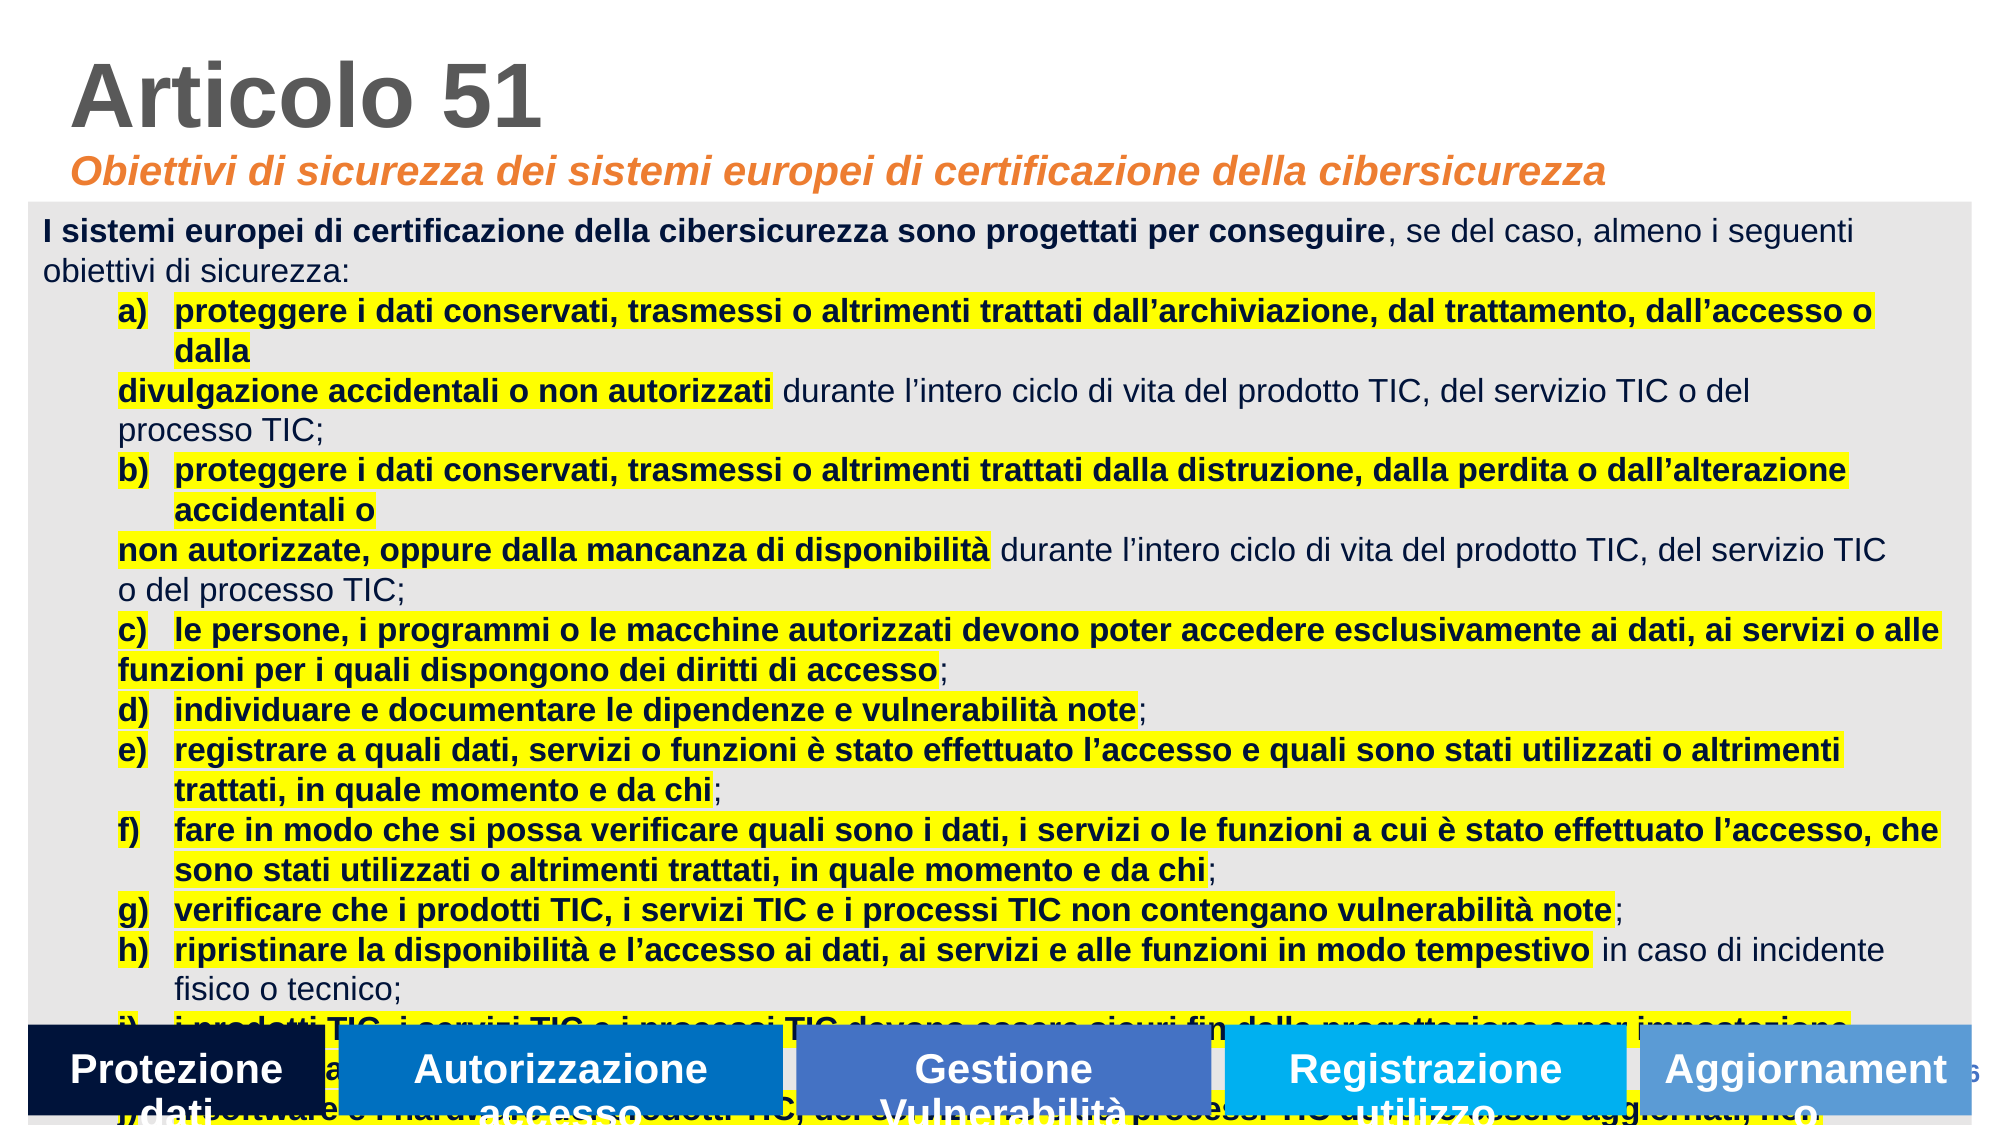

Articolo 51
Obiettivi di sicurezza dei sistemi europei di certificazione della cibersicurezza
I sistemi europei di certificazione della cibersicurezza sono progettati per conseguire, se del caso, almeno i seguenti
obiettivi di sicurezza:
proteggere i dati conservati, trasmessi o altrimenti trattati dall’archiviazione, dal trattamento, dall’accesso o dalla
divulgazione accidentali o non autorizzati durante l’intero ciclo di vita del prodotto TIC, del servizio TIC o del
processo TIC;
proteggere i dati conservati, trasmessi o altrimenti trattati dalla distruzione, dalla perdita o dall’alterazione accidentali o
non autorizzate, oppure dalla mancanza di disponibilità durante l’intero ciclo di vita del prodotto TIC, del servizio TIC
o del processo TIC;
le persone, i programmi o le macchine autorizzati devono poter accedere esclusivamente ai dati, ai servizi o alle
funzioni per i quali dispongono dei diritti di accesso;
individuare e documentare le dipendenze e vulnerabilità note;
registrare a quali dati, servizi o funzioni è stato effettuato l’accesso e quali sono stati utilizzati o altrimenti trattati, in quale momento e da chi;
fare in modo che si possa verificare quali sono i dati, i servizi o le funzioni a cui è stato effettuato l’accesso, che sono stati utilizzati o altrimenti trattati, in quale momento e da chi;
verificare che i prodotti TIC, i servizi TIC e i processi TIC non contengano vulnerabilità note;
ripristinare la disponibilità e l’accesso ai dati, ai servizi e alle funzioni in modo tempestivo in caso di incidente fisico o tecnico;
i prodotti TIC, i servizi TIC e i processi TIC devono essere sicuri fin dalla progettazione e per impostazione predefinita;
il software e l’hardware dei prodotti TIC, dei servizi TIC e dei processi TIC devono essere aggiornati, non contenere vulnerabilità pubblicamente note e devono disporre di meccanismi per effettuare aggiornamenti protetti.
Protezione dati
Autorizzazione accesso
Gestione Vulnerabilità
Registrazione utilizzo
Aggiornamento
www.wpc2019.it
56